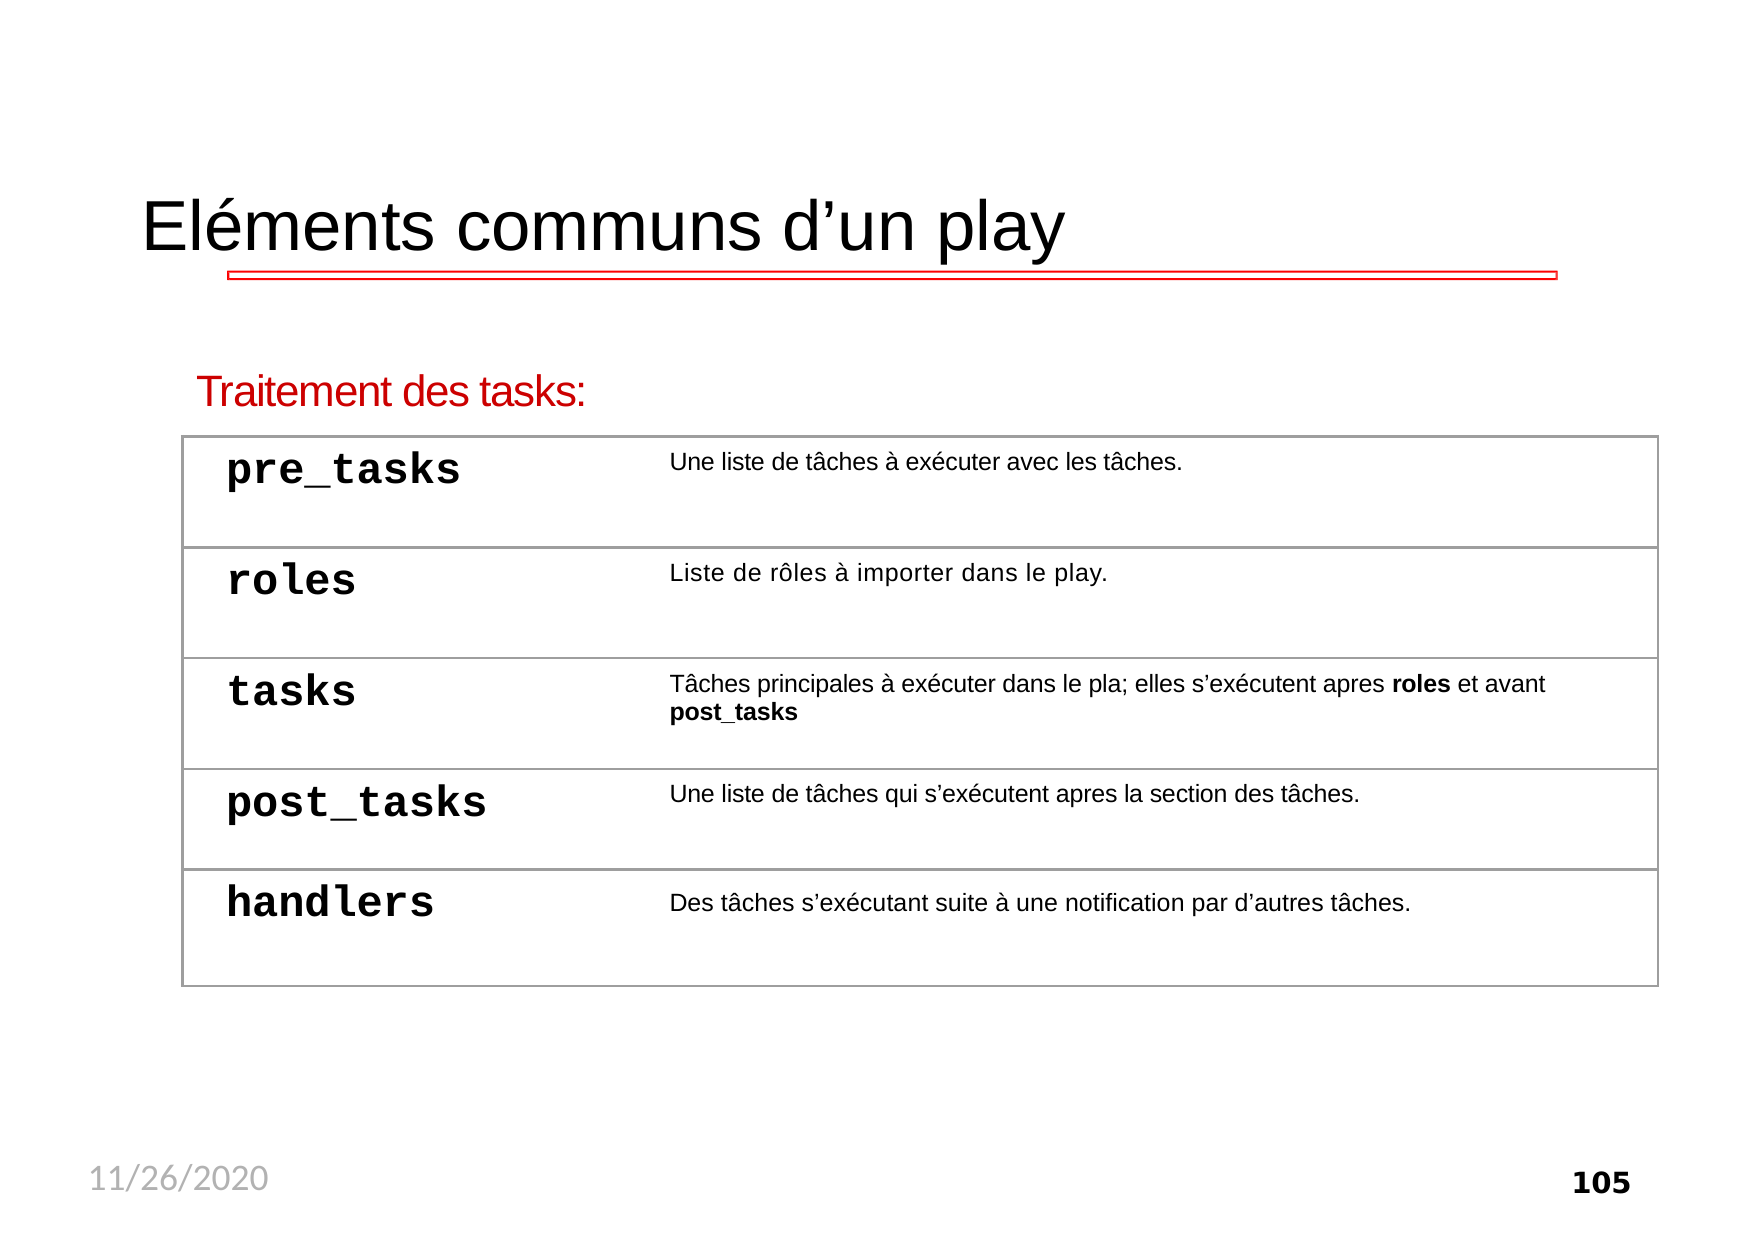

# Eléments communs d’un play
Traitement des tasks:
| pre\_tasks | Une liste de tâches à exécuter avec les tâches. |
| --- | --- |
| roles | Liste de rôles à importer dans le play. |
| tasks | Tâches principales à exécuter dans le pla; elles s’exécutent apres roles et avant post\_tasks |
| post\_tasks | Une liste de tâches qui s’exécutent apres la section des tâches. |
| handlers | Des tâches s’exécutant suite à une notification par d’autres tâches. |
11/26/2020
105